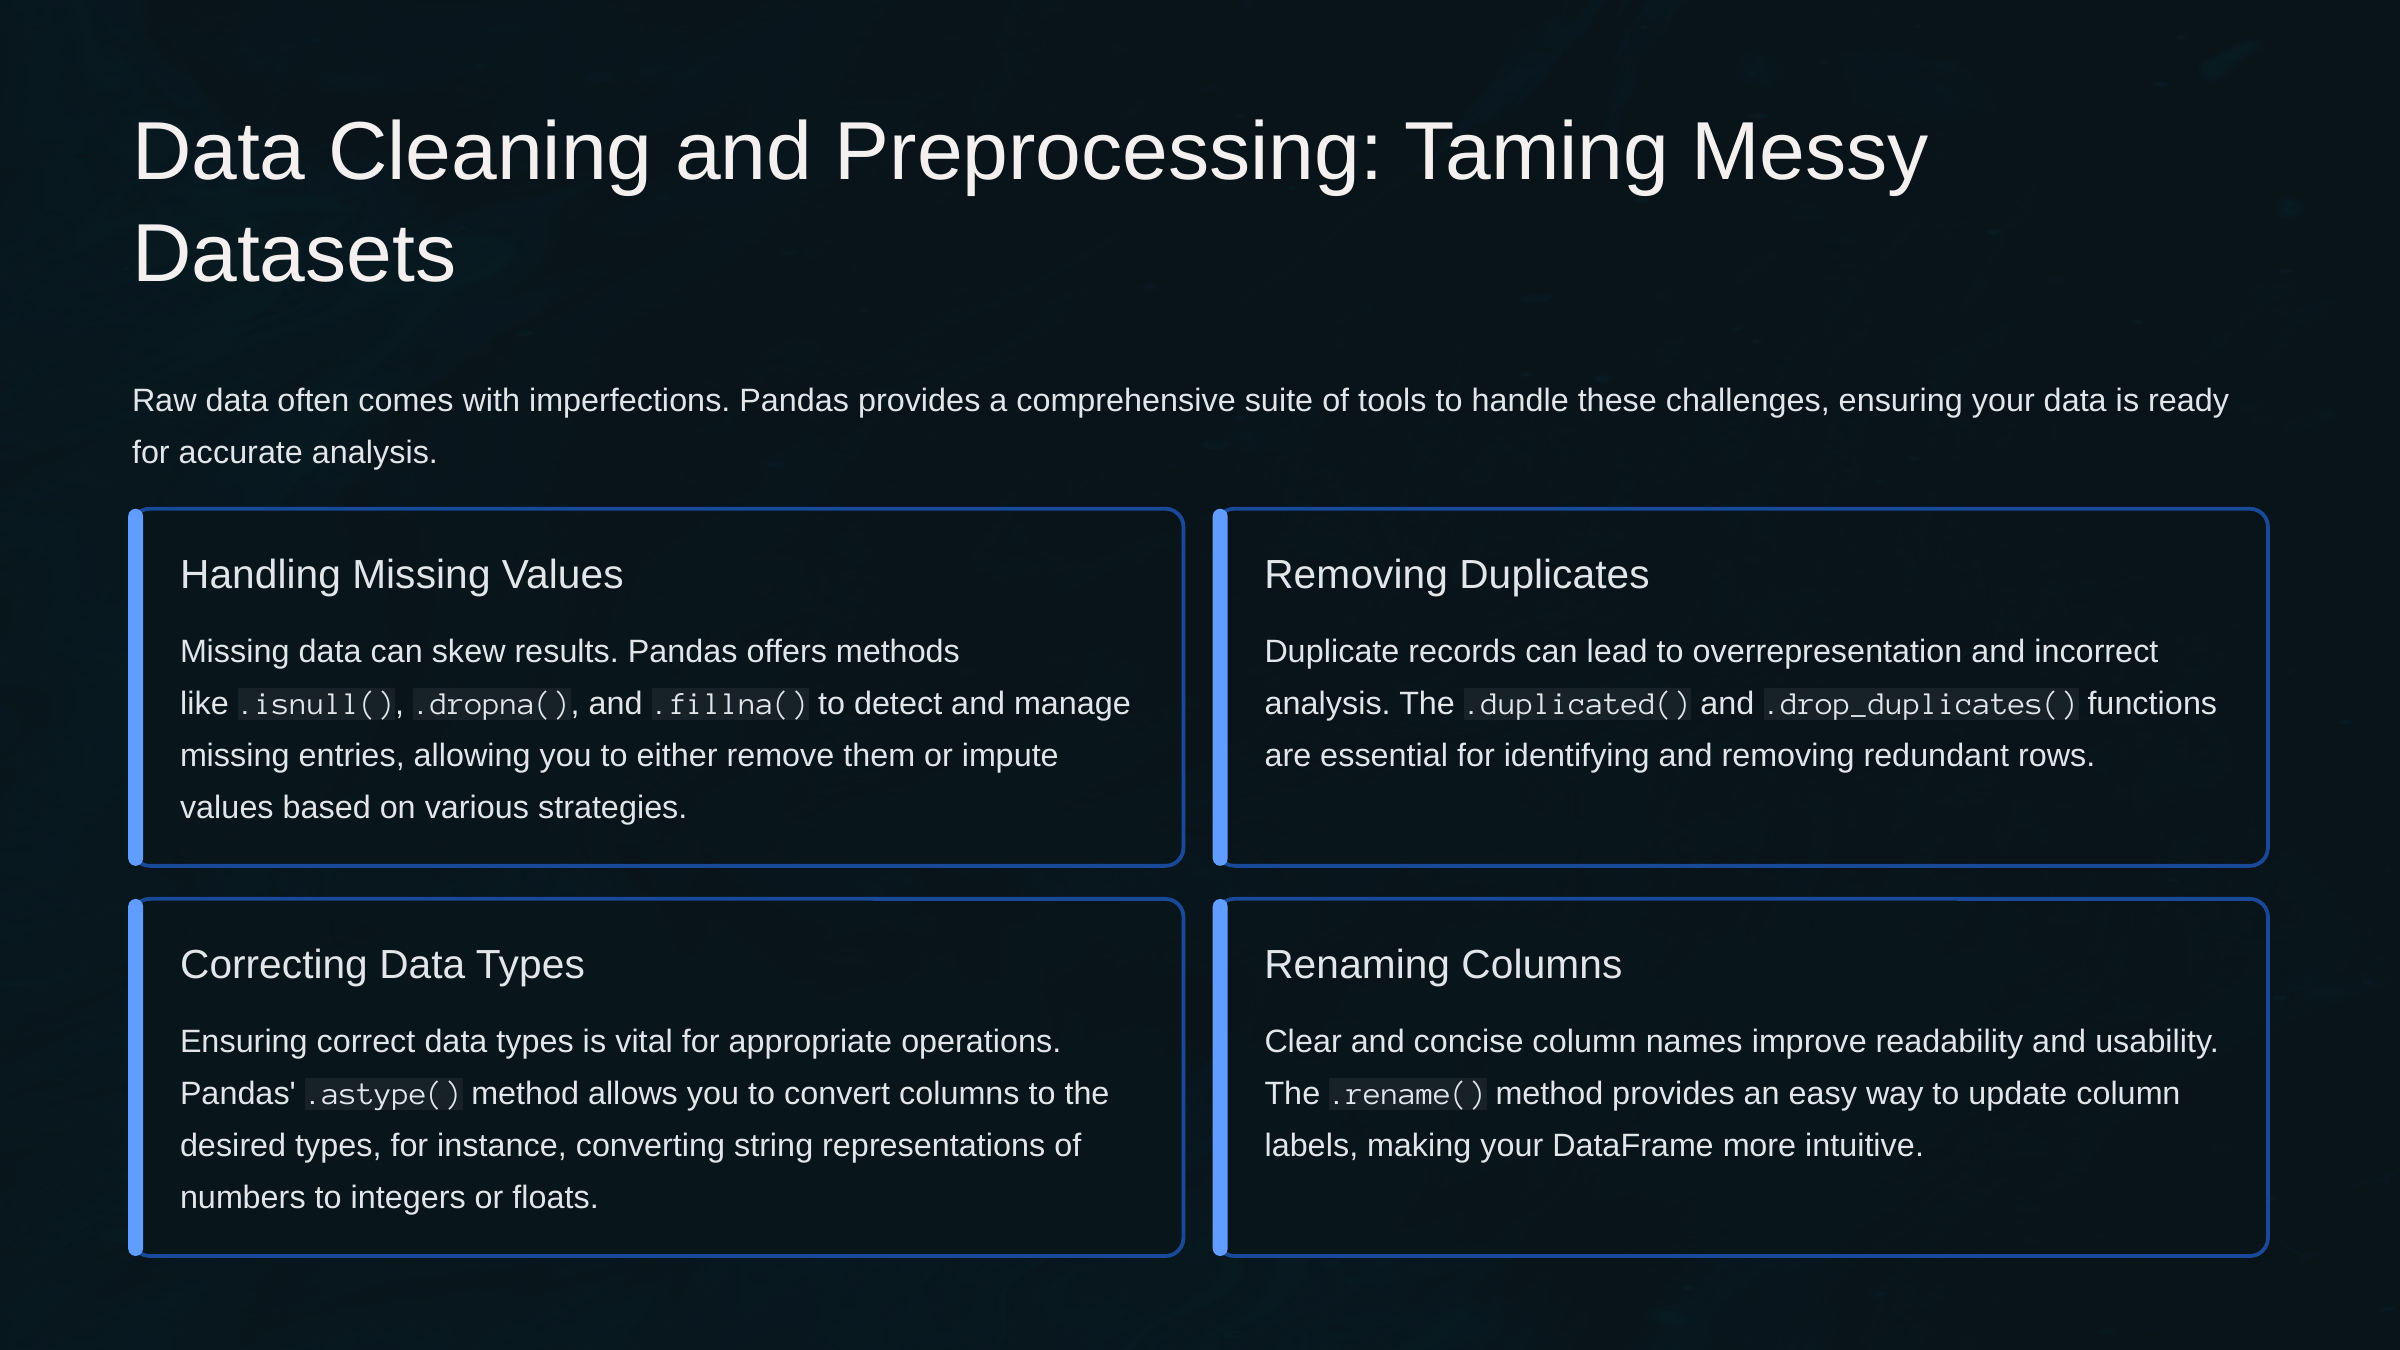

Data Cleaning and Preprocessing: Taming Messy Datasets
Raw data often comes with imperfections. Pandas provides a comprehensive suite of tools to handle these challenges, ensuring your data is ready for accurate analysis.

Handling Missing Values
Removing Duplicates
Missing data can skew results. Pandas offers methods like .isnull(), .dropna(), and .fillna() to detect and manage missing entries, allowing you to either remove them or impute values based on various strategies.
Duplicate records can lead to overrepresentation and incorrect analysis. The .duplicated() and .drop_duplicates() functions are essential for identifying and removing redundant rows.

Correcting Data Types
Renaming Columns
Ensuring correct data types is vital for appropriate operations. Pandas' .astype() method allows you to convert columns to the desired types, for instance, converting string representations of numbers to integers or floats.
Clear and concise column names improve readability and usability. The .rename() method provides an easy way to update column labels, making your DataFrame more intuitive.